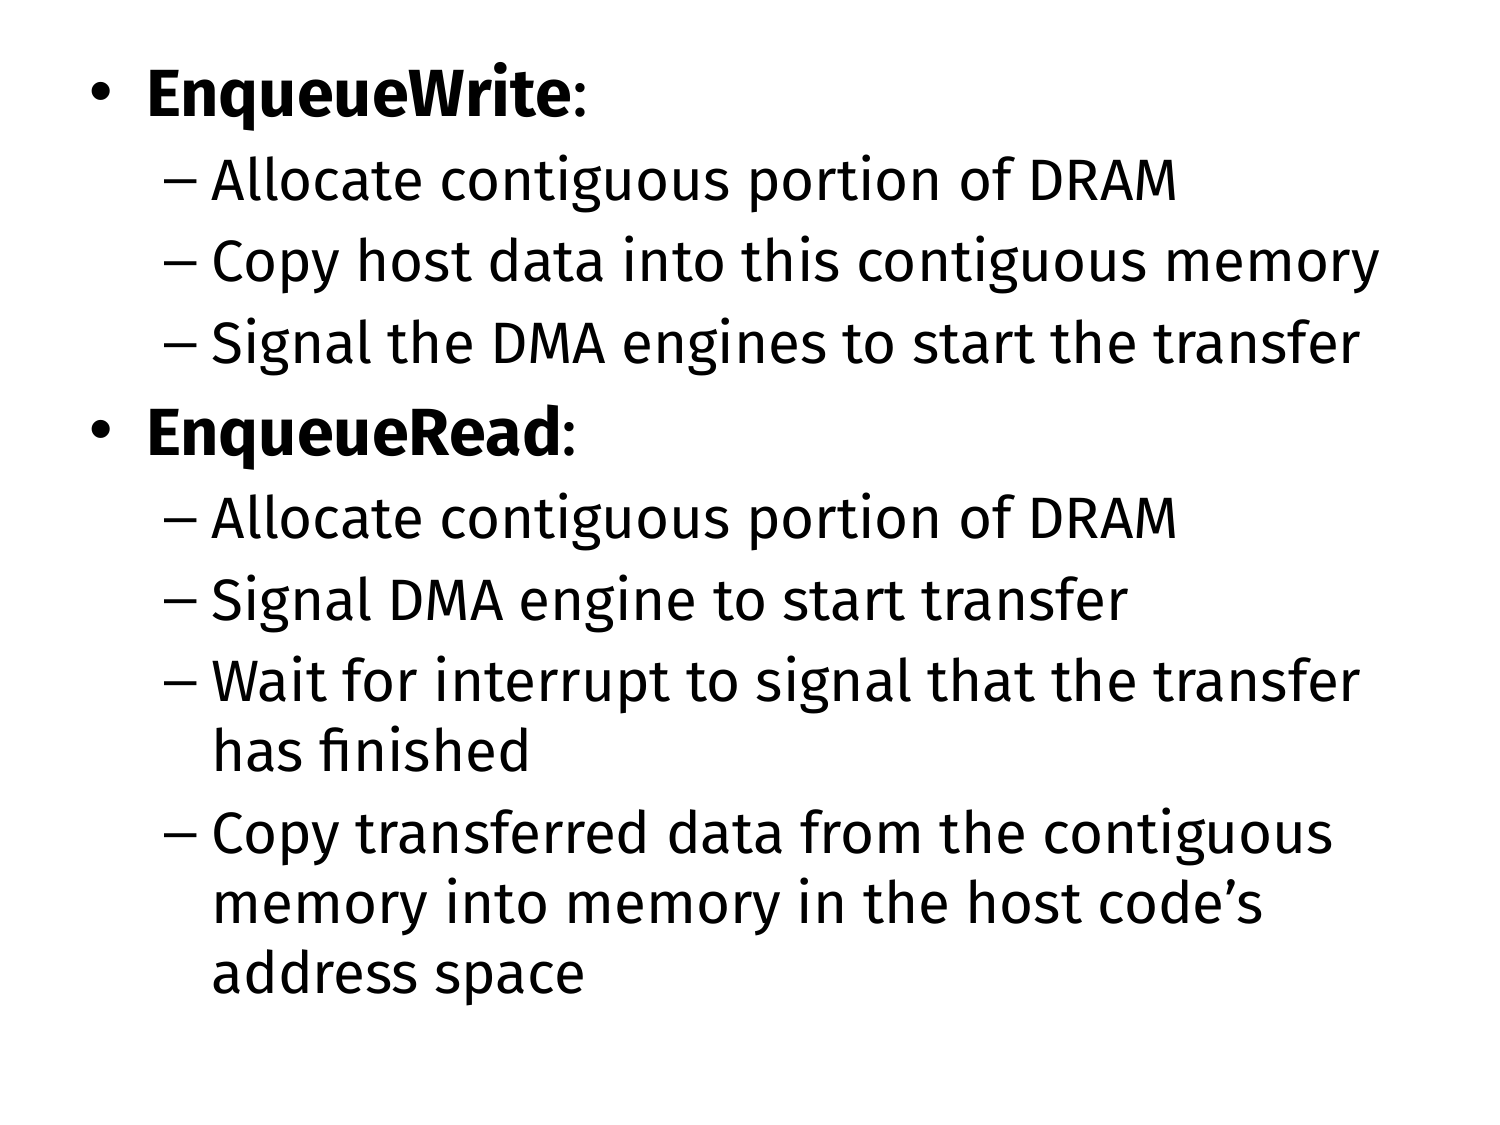

EnqueueWrite:
Allocate contiguous portion of DRAM
Copy host data into this contiguous memory
Signal the DMA engines to start the transfer
EnqueueRead:
Allocate contiguous portion of DRAM
Signal DMA engine to start transfer
Wait for interrupt to signal that the transfer has finished
Copy transferred data from the contiguous memory into memory in the host code’s address space